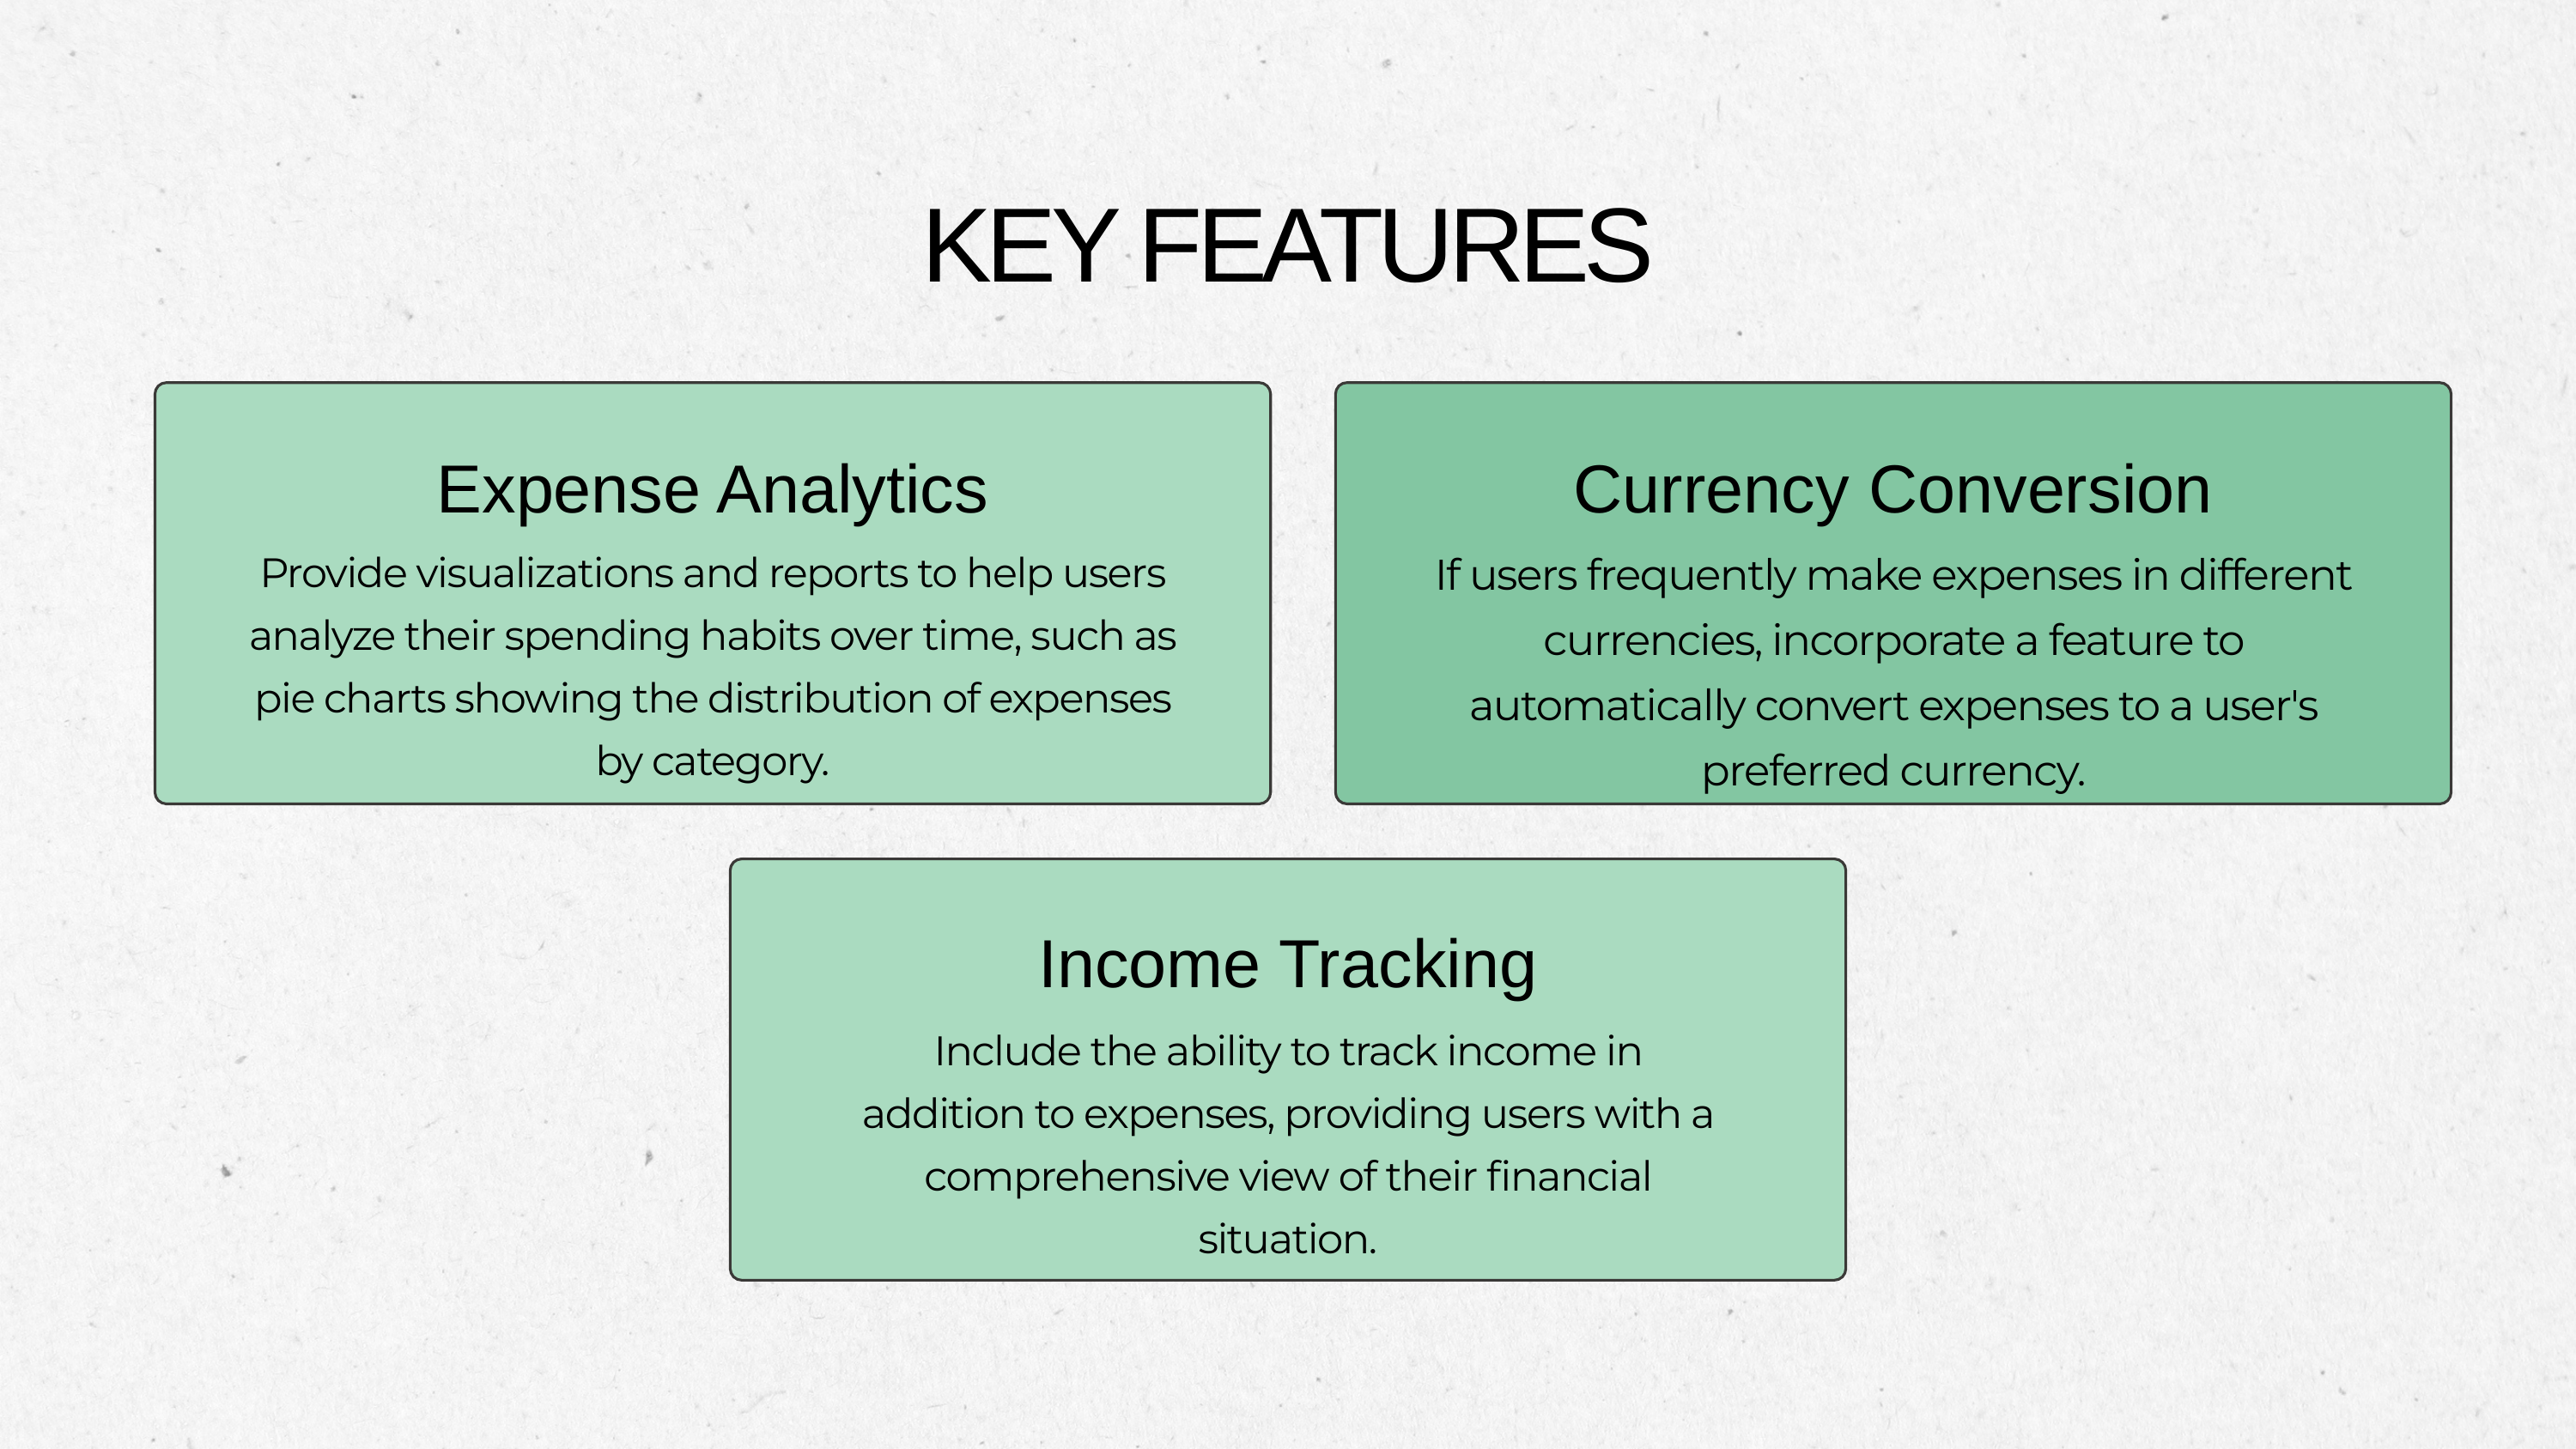

KEY FEATURES

Expense Analytics
Currency Conversion
Provide visualizations and reports to help users analyze their spending habits over time, such as pie charts showing the distribution of expenses by category.
If users frequently make expenses in different currencies, incorporate a feature to automatically convert expenses to a user's preferred currency.

Income Tracking
Include the ability to track income in addition to expenses, providing users with a comprehensive view of their financial situation.